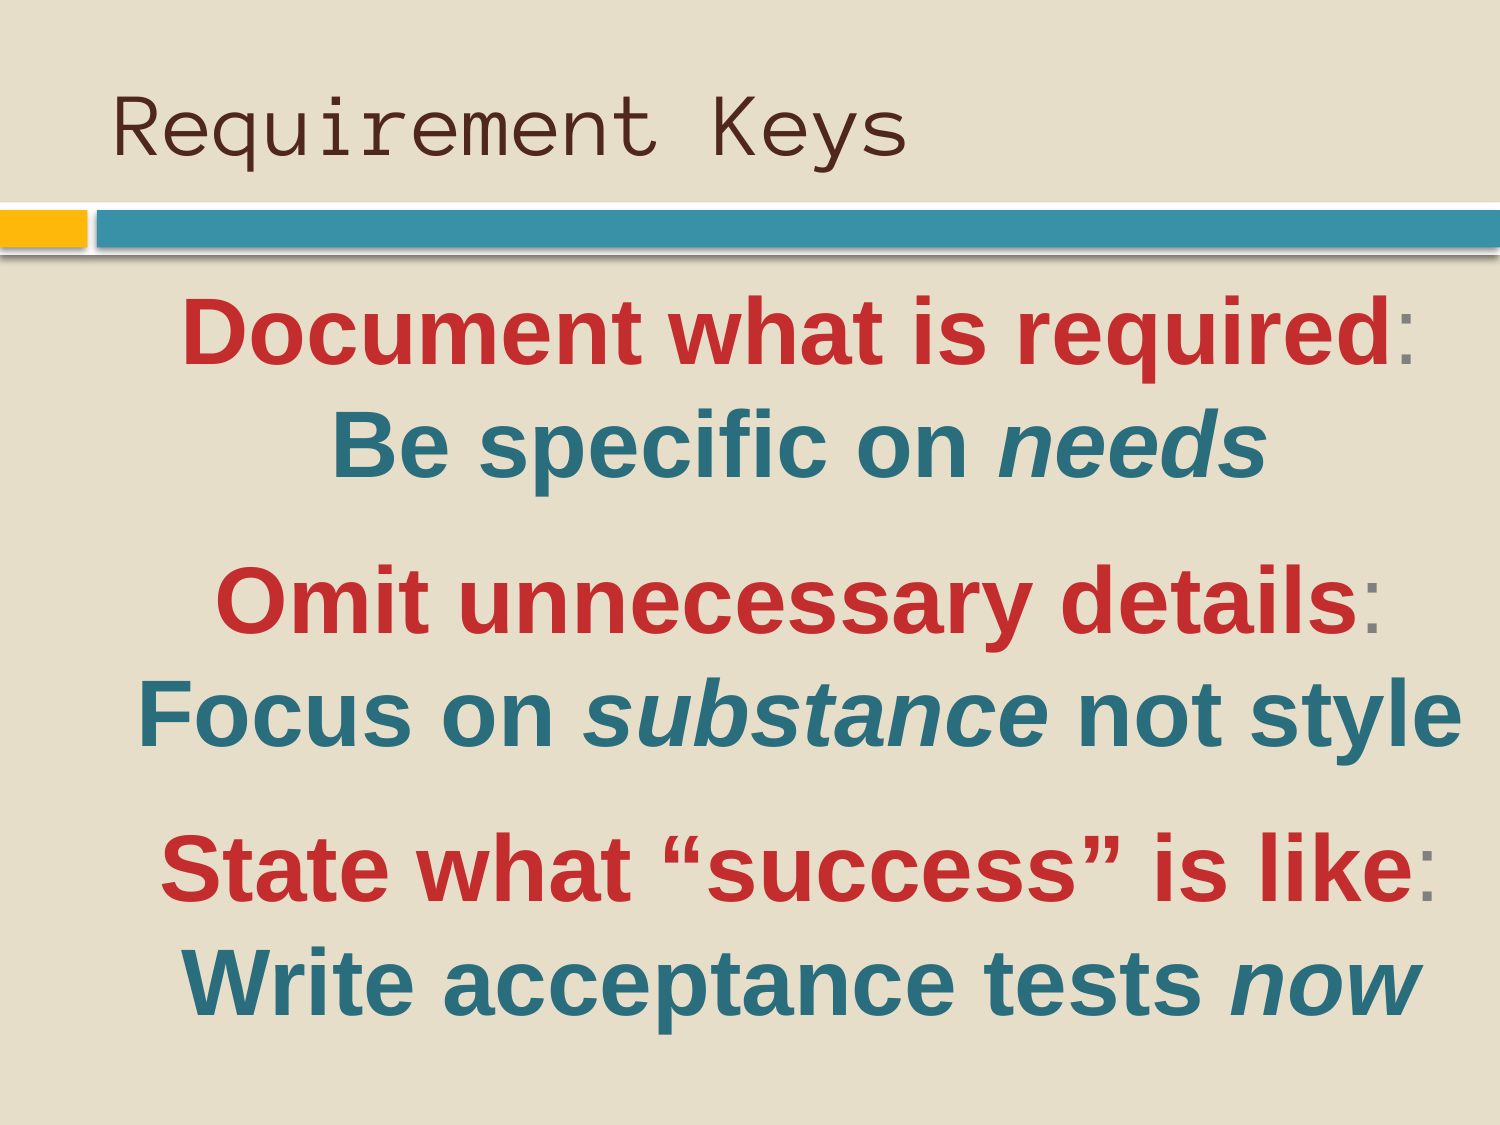

# Requirement Keys
Document what is required: Be specific on needs
Omit unnecessary details:
Focus on substance not style
State what “success” is like:
Write acceptance tests now